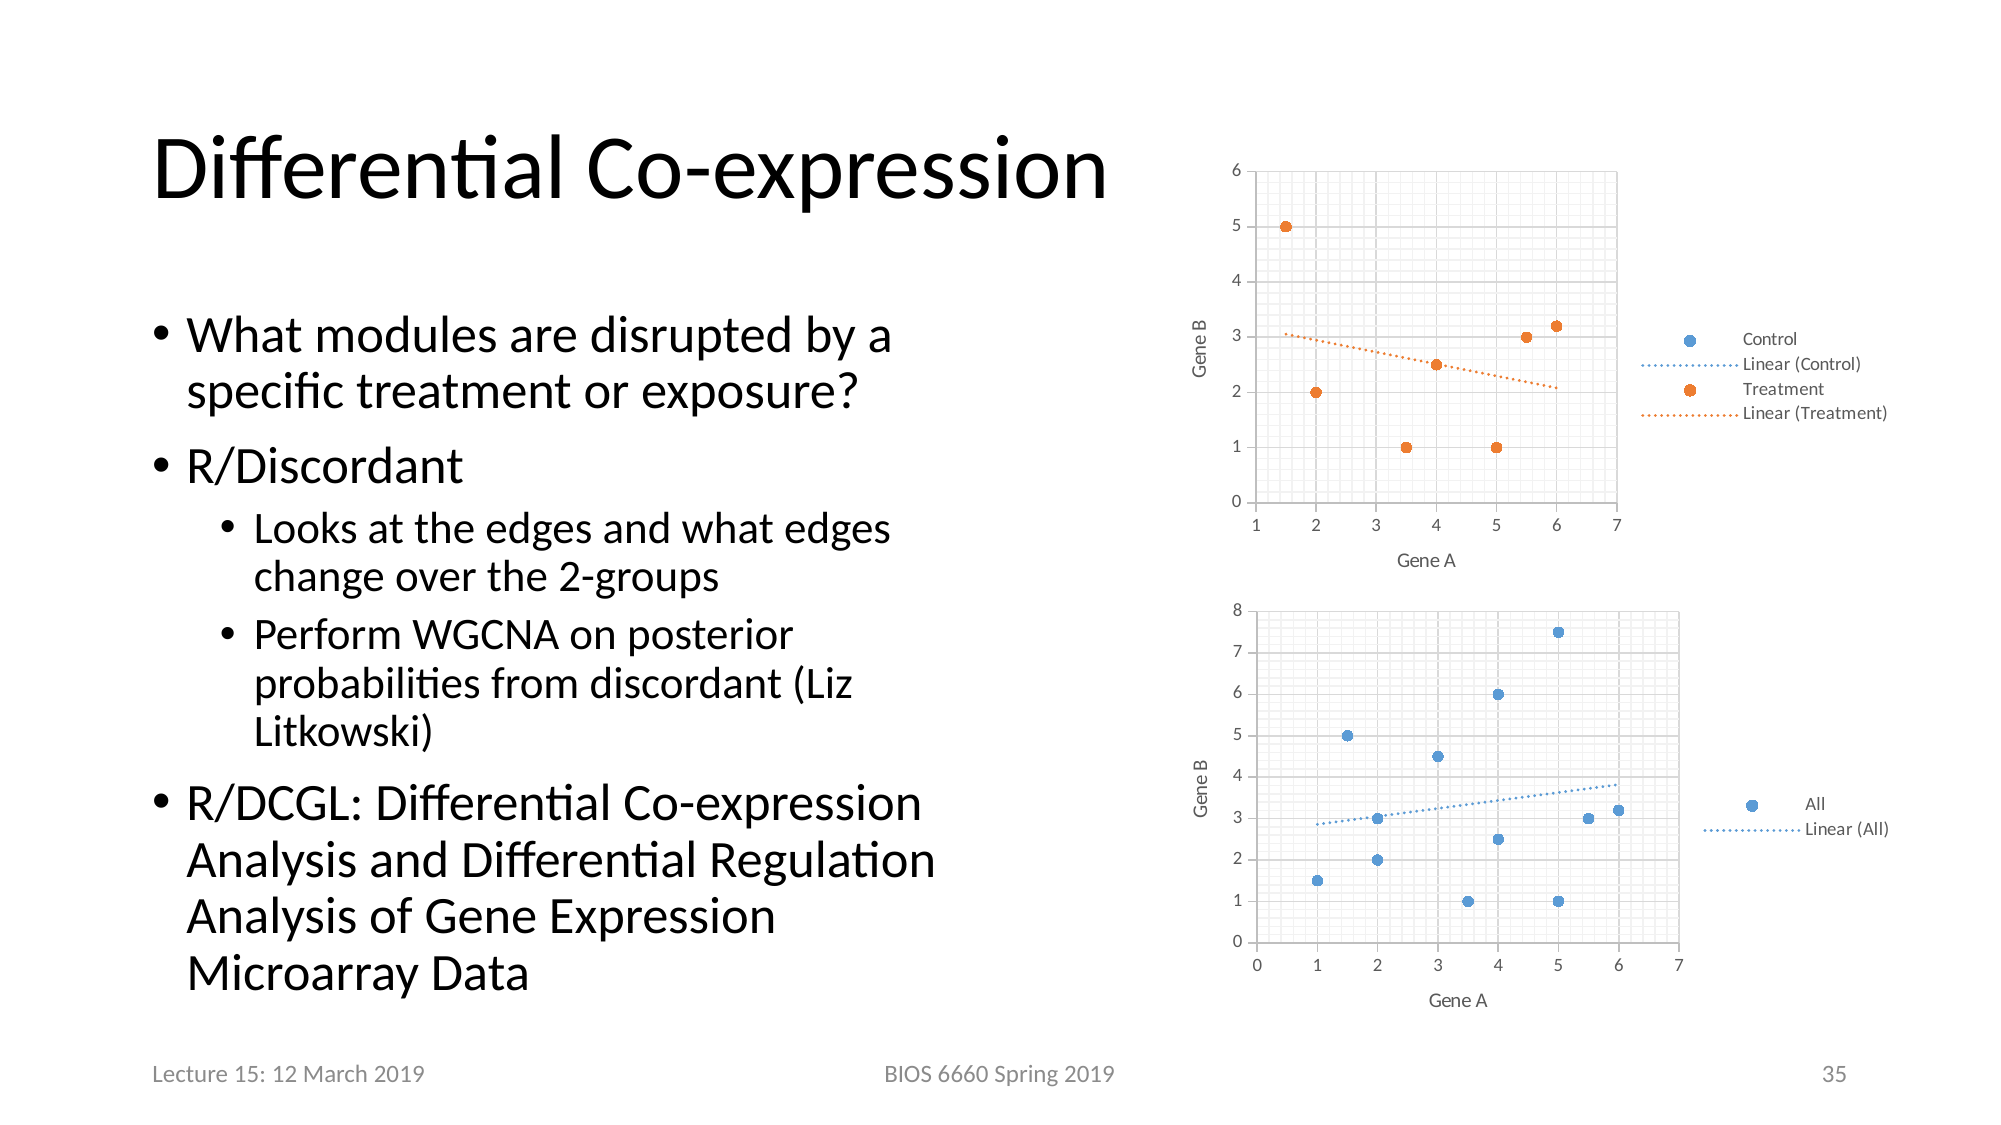

# Differential Co-expression

### Chart

| Category |  |  |
|---|---|---|
What modules are disrupted by a specific treatment or exposure?
R/Discordant
Looks at the edges and what edges change over the 2-groups
Perform WGCNA on posterior probabilities from discordant (Liz Litkowski)
R/DCGL: Differential Co-expression Analysis and Differential Regulation Analysis of Gene Expression Microarray Data

### Chart

| Category |  |
|---|---|
Lecture 15: 12 March 2019
BIOS 6660 Spring 2019
35